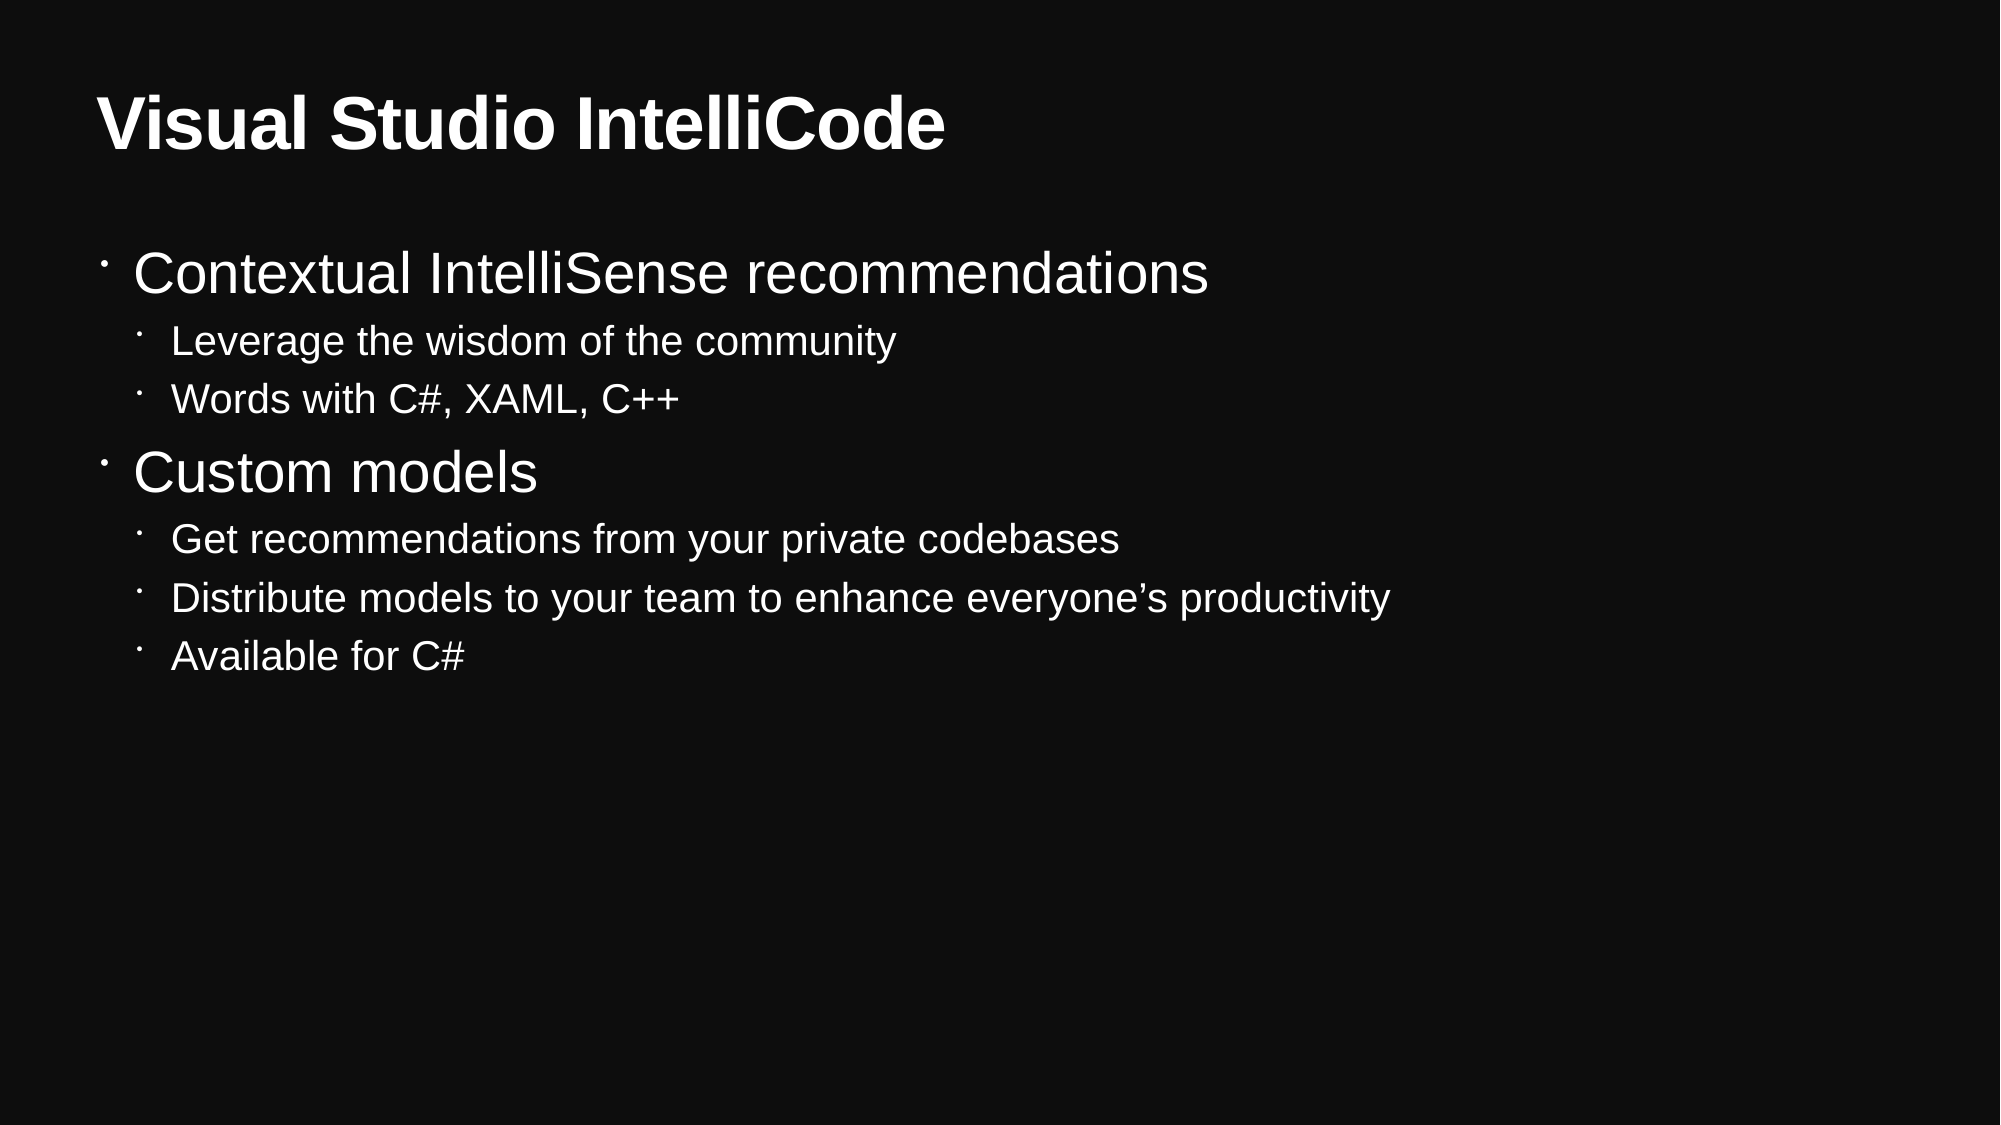

# Visual Studio IntelliCode
Contextual IntelliSense recommendations
Leverage the wisdom of the community
Words with C#, XAML, C++
Custom models
Get recommendations from your private codebases
Distribute models to your team to enhance everyone’s productivity
Available for C#